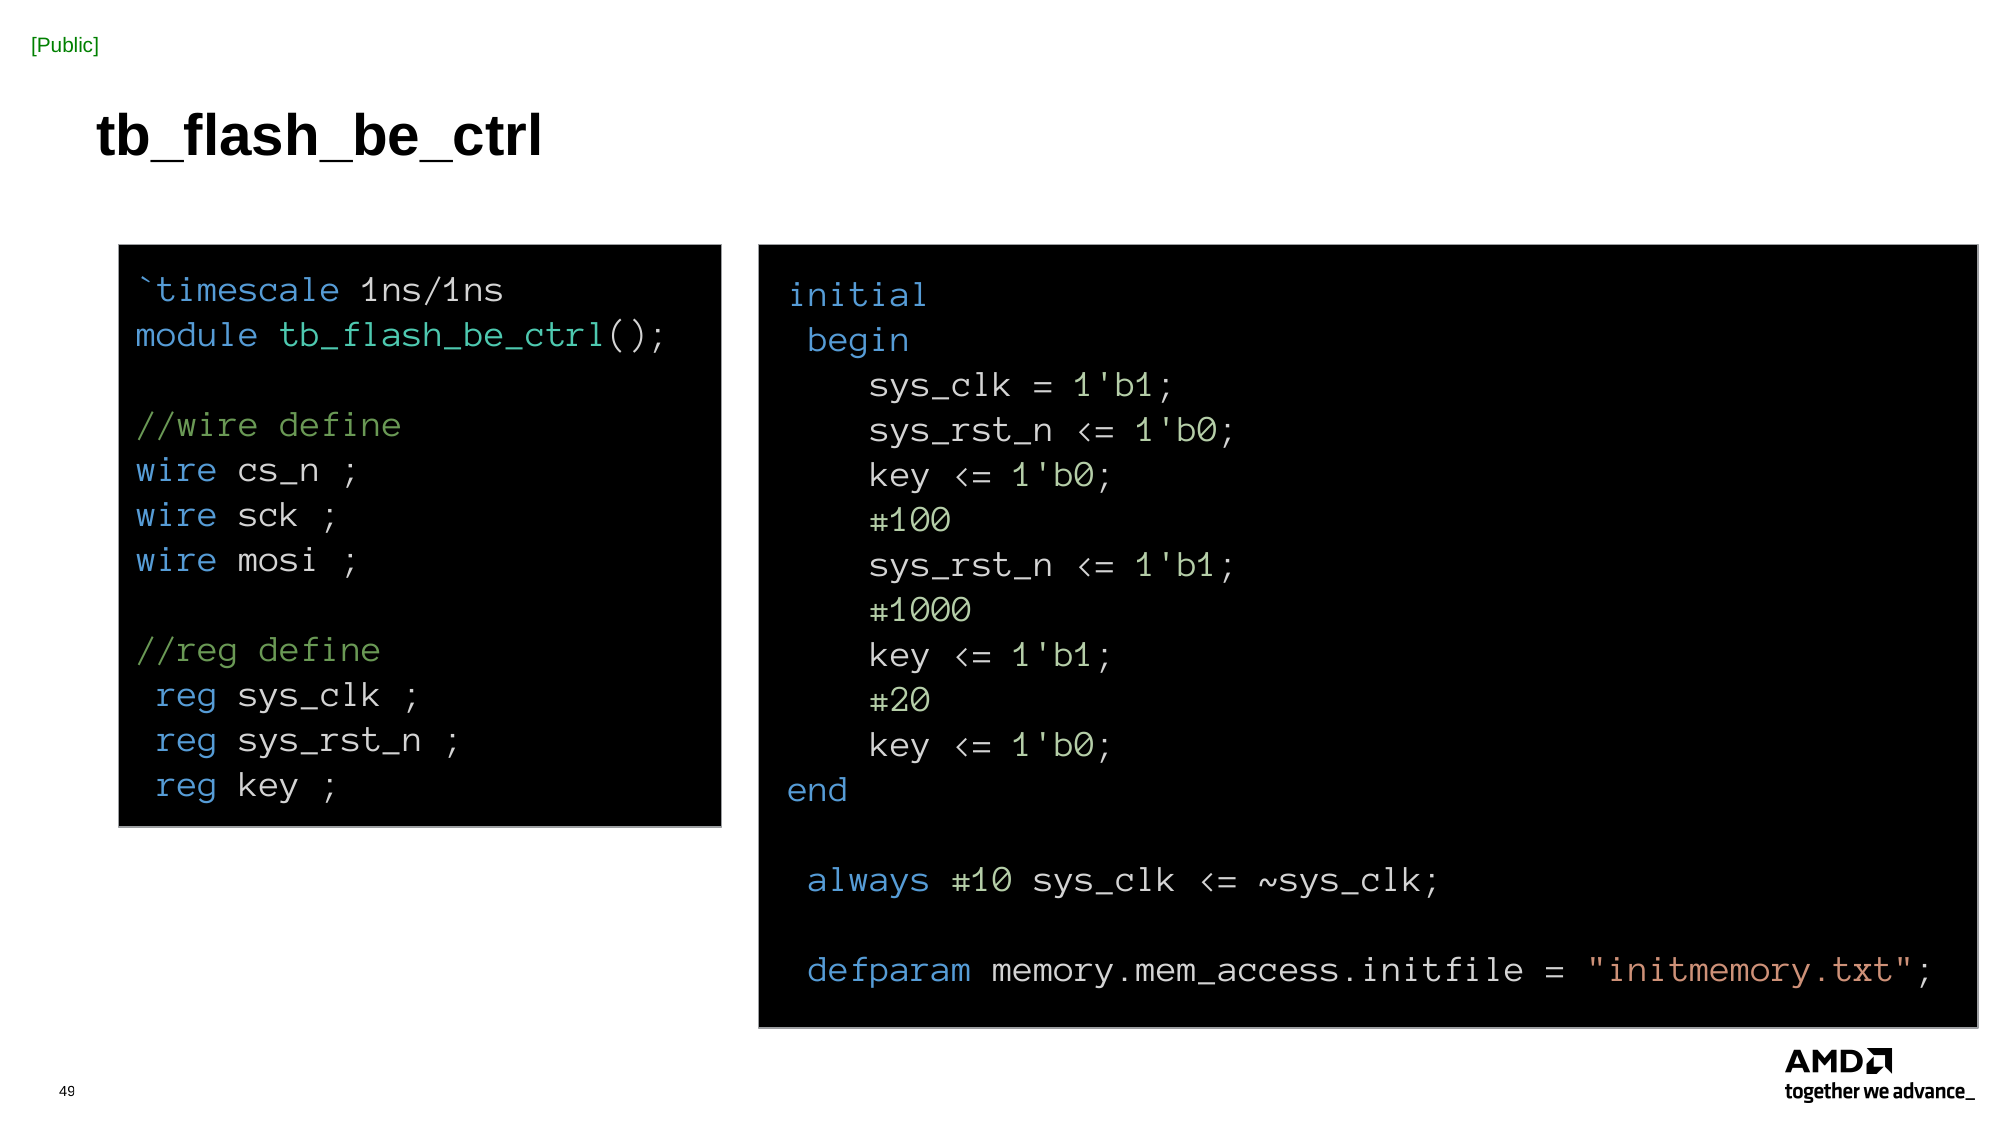

# tb_flash_be_ctrl
initial
 begin
    sys_clk = 1'b1;
    sys_rst_n <= 1'b0;
    key <= 1'b0;
    #100
    sys_rst_n <= 1'b1;
    #1000
    key <= 1'b1;
    #20
    key <= 1'b0;
end
 always #10 sys_clk <= ~sys_clk;
 defparam memory.mem_access.initfile = "initmemory.txt";

`timescale 1ns/1ns
module tb_flash_be_ctrl();
//wire define
wire cs_n ;
wire sck ;
wire mosi ;
//reg define
 reg sys_clk ;
 reg sys_rst_n ;
 reg key ;